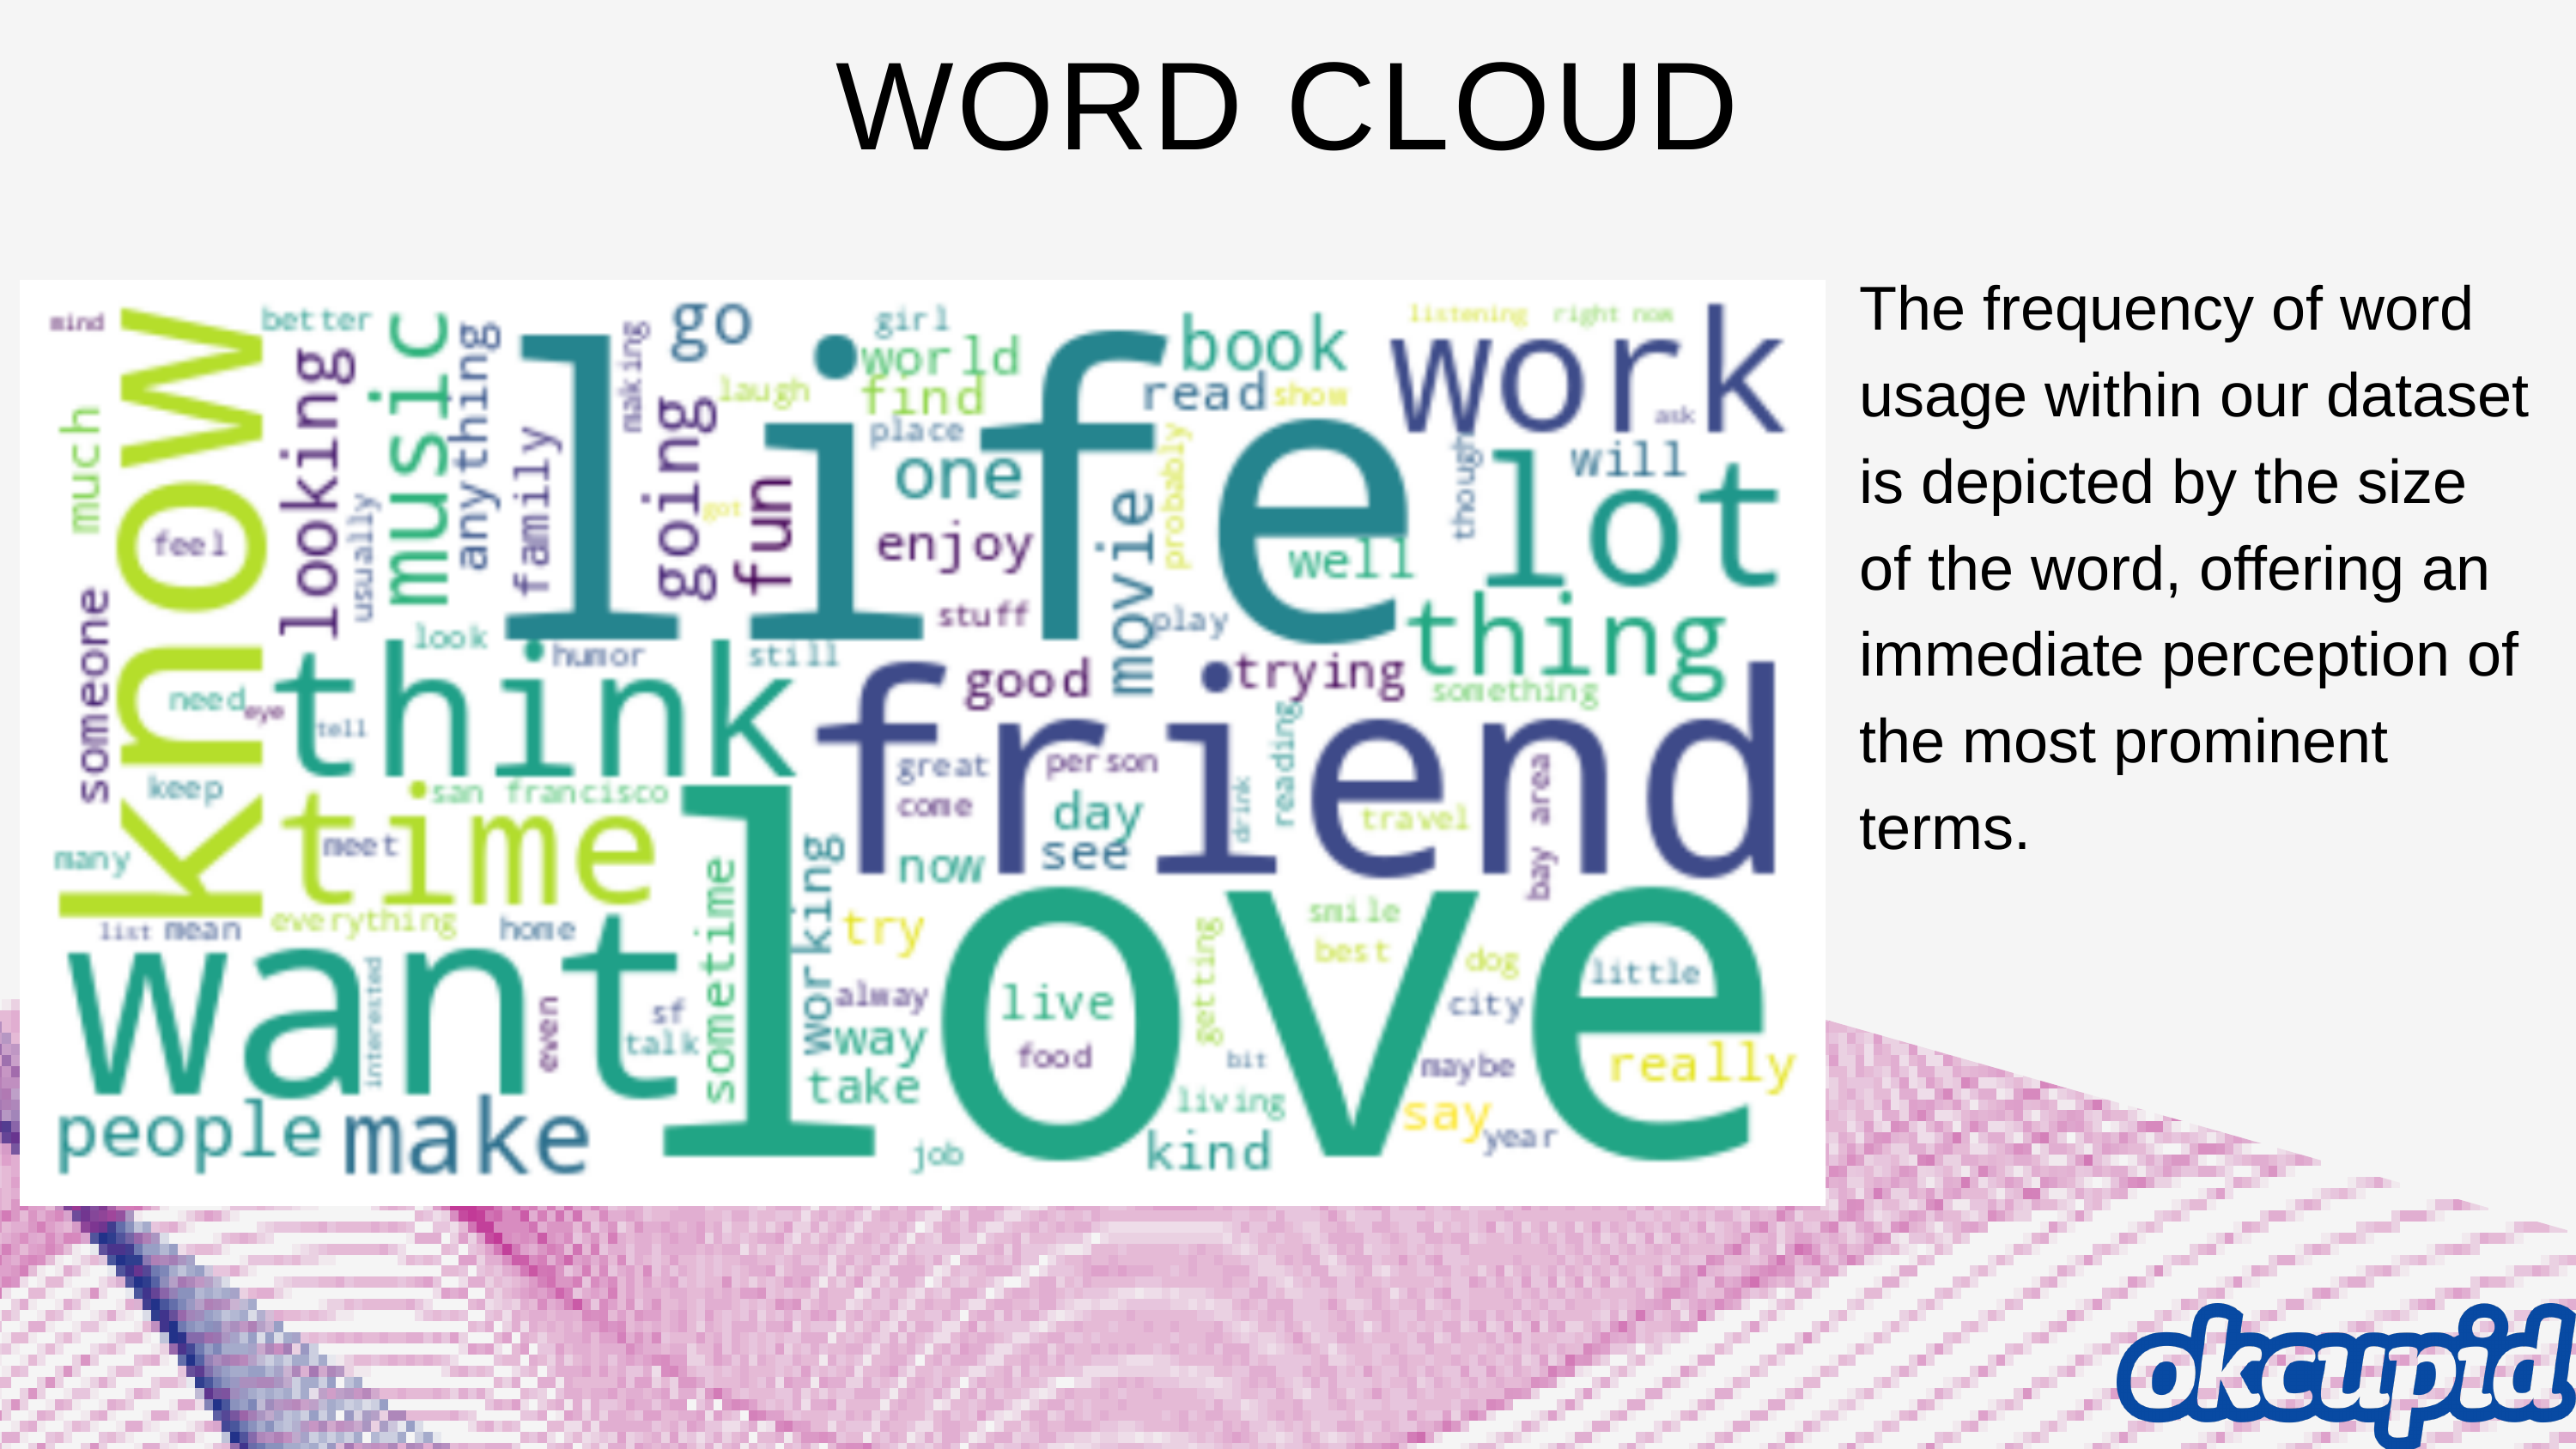

WORD CLOUD
The frequency of word usage within our dataset is depicted by the size of the word, offering an immediate perception of the most prominent terms.